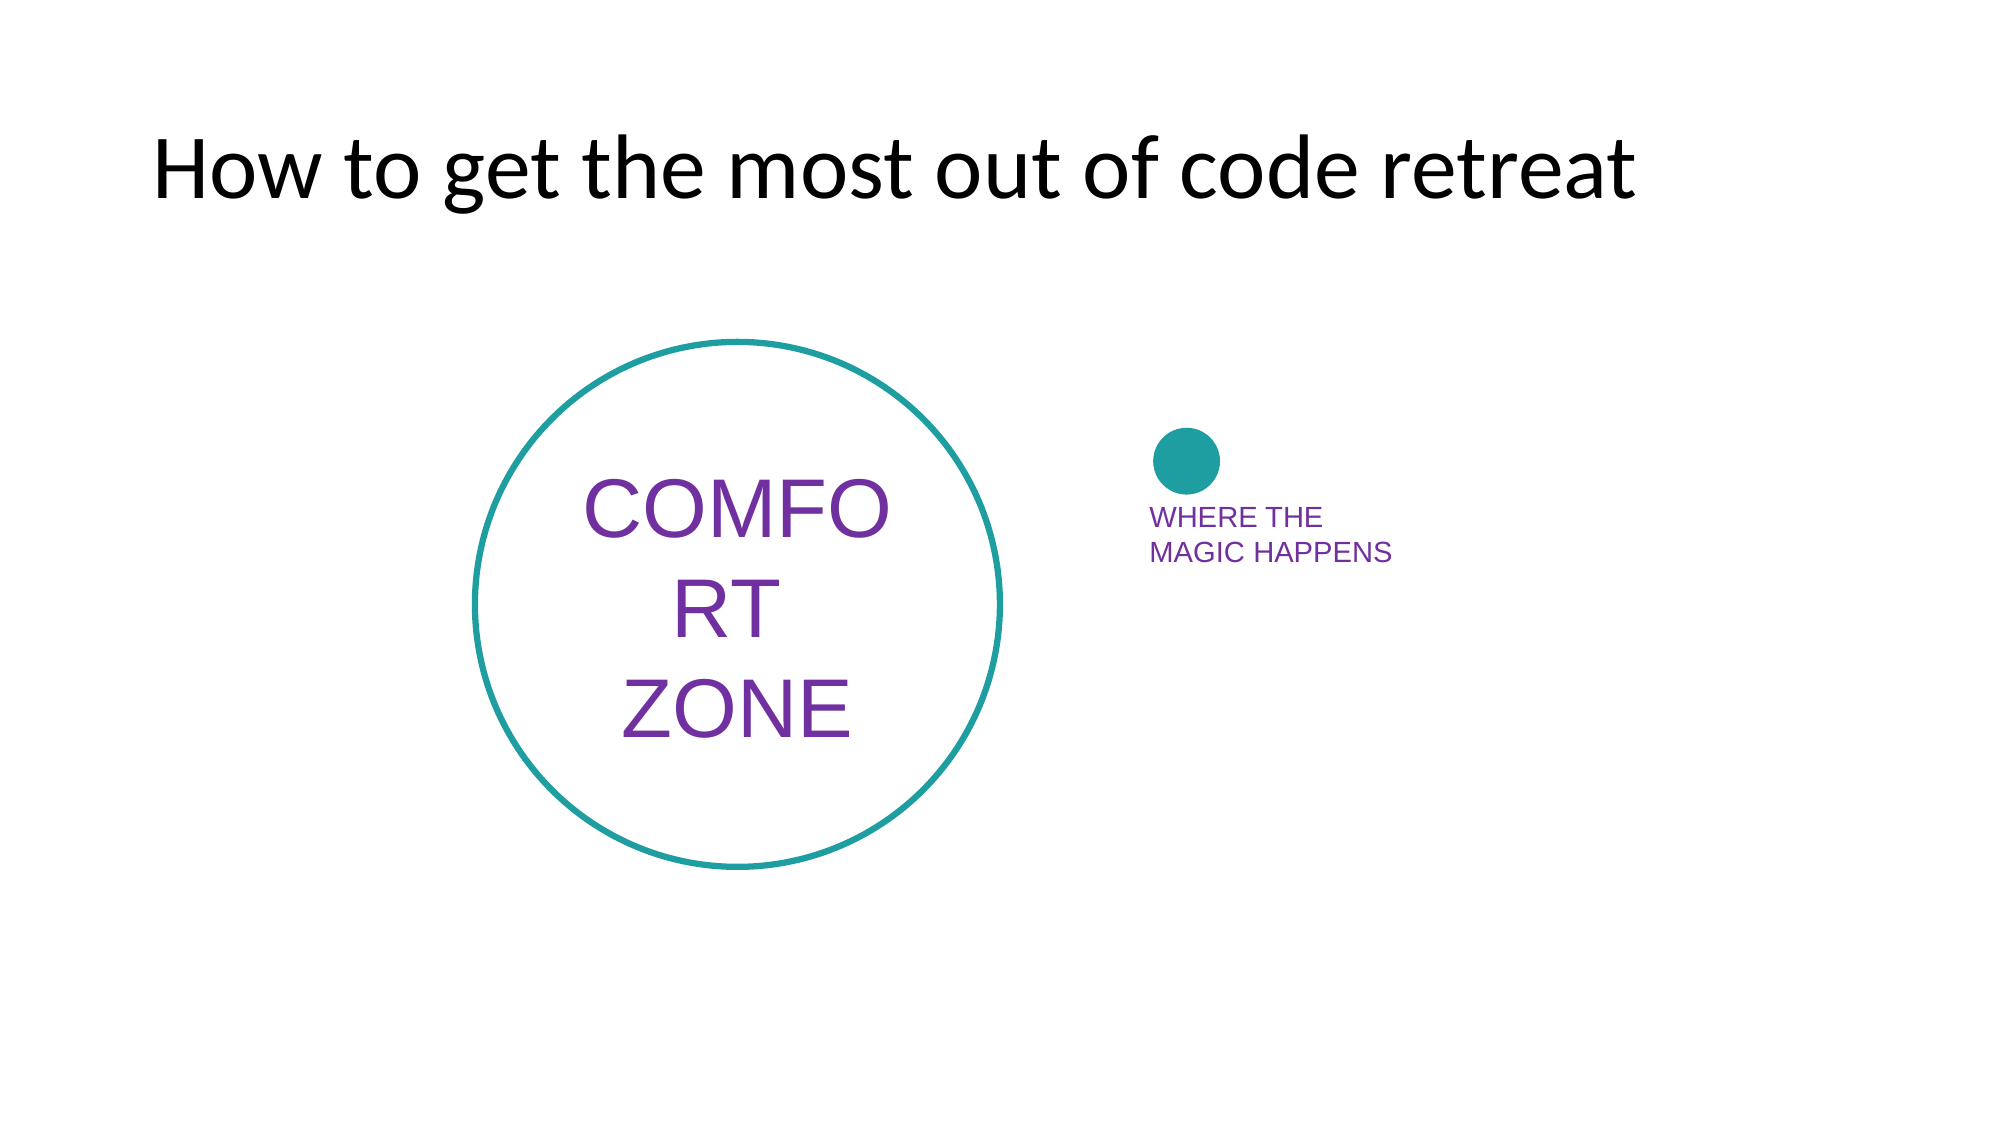

How to get the most out of code retreat
COMFORT
ZONE

WHERE THE
MAGIC HAPPENS